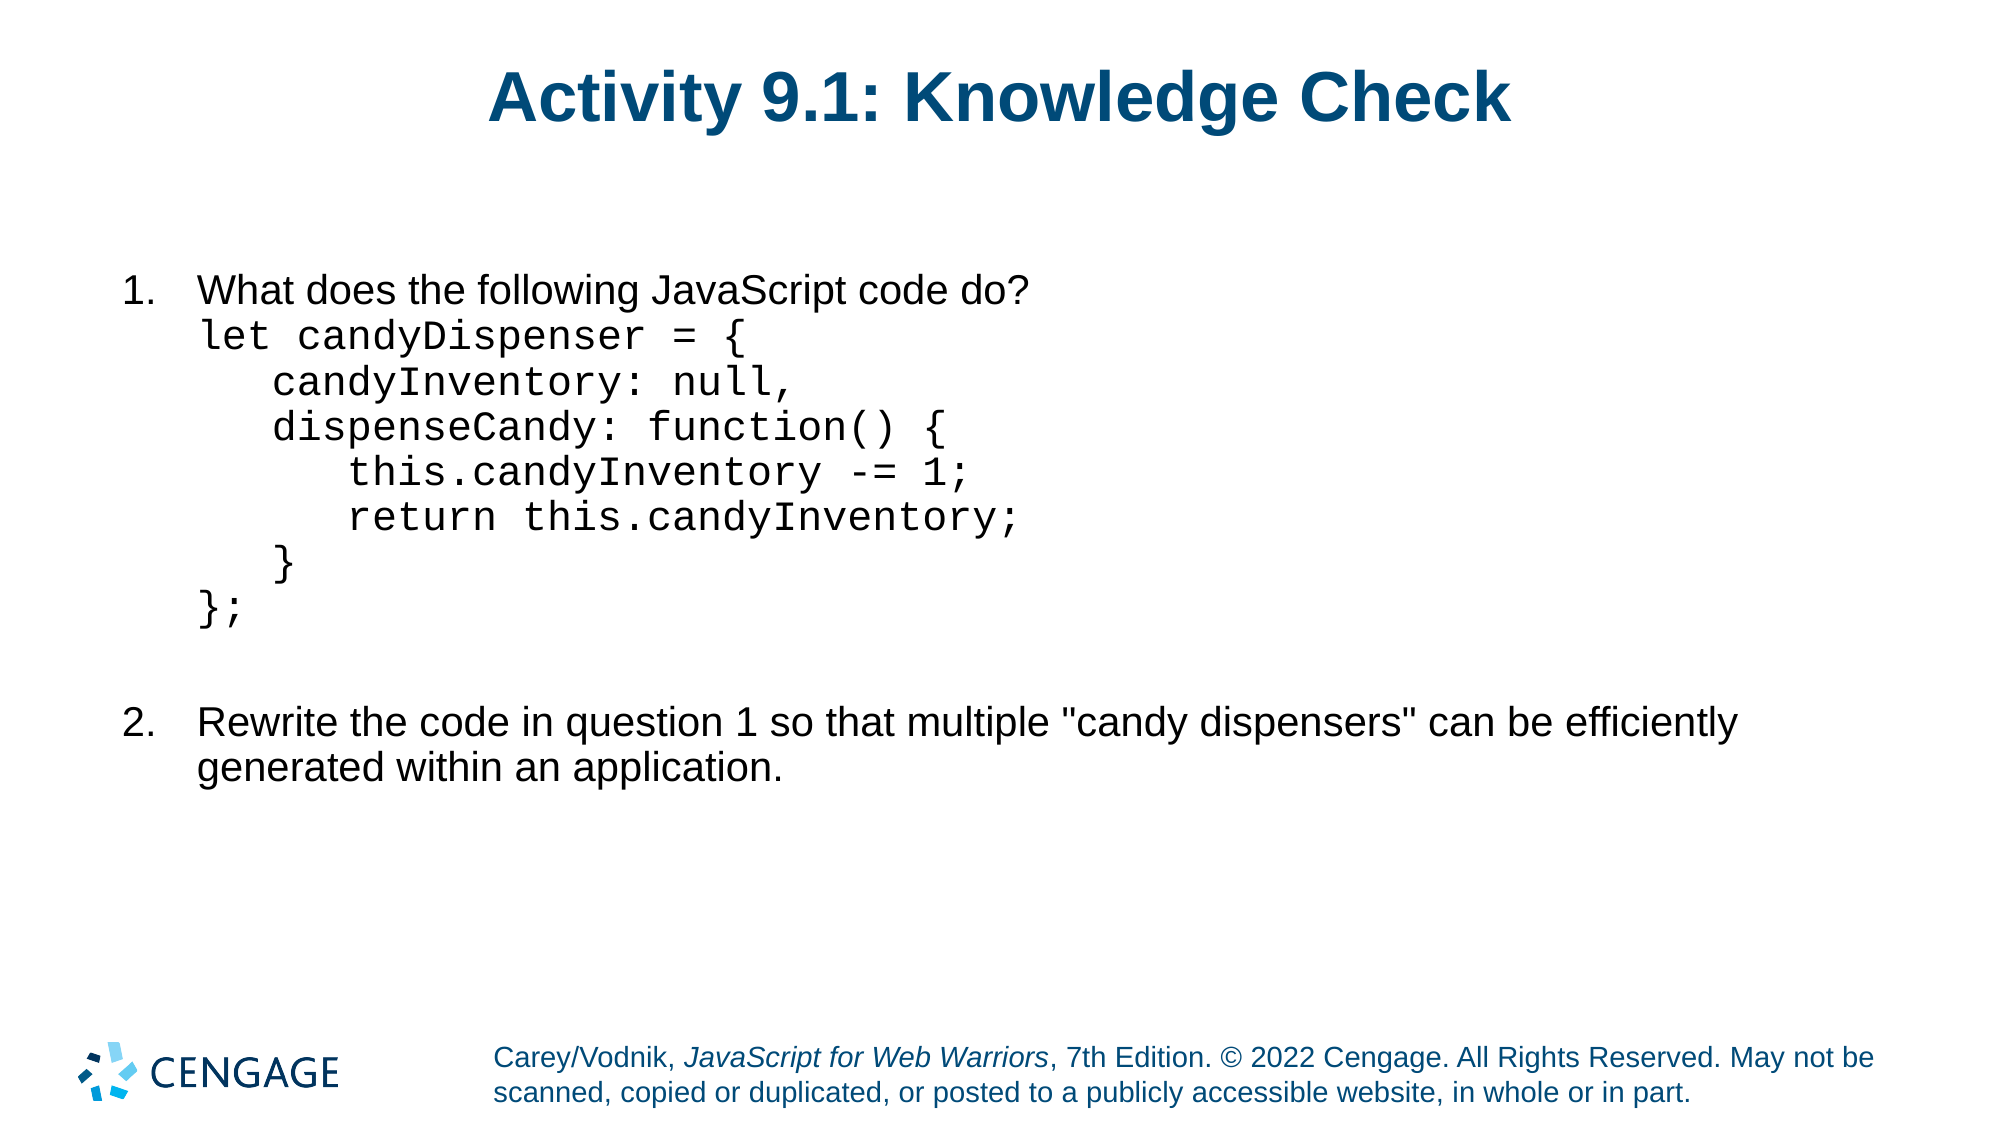

# Activity 9.1: Knowledge Check
What does the following JavaScript code do?
let candyDispenser = {
   candyInventory: null,
   dispenseCandy: function() {
      this.candyInventory -= 1;
      return this.candyInventory;
   }
};
Rewrite the code in question 1 so that multiple "candy dispensers" can be efficiently generated within an application.